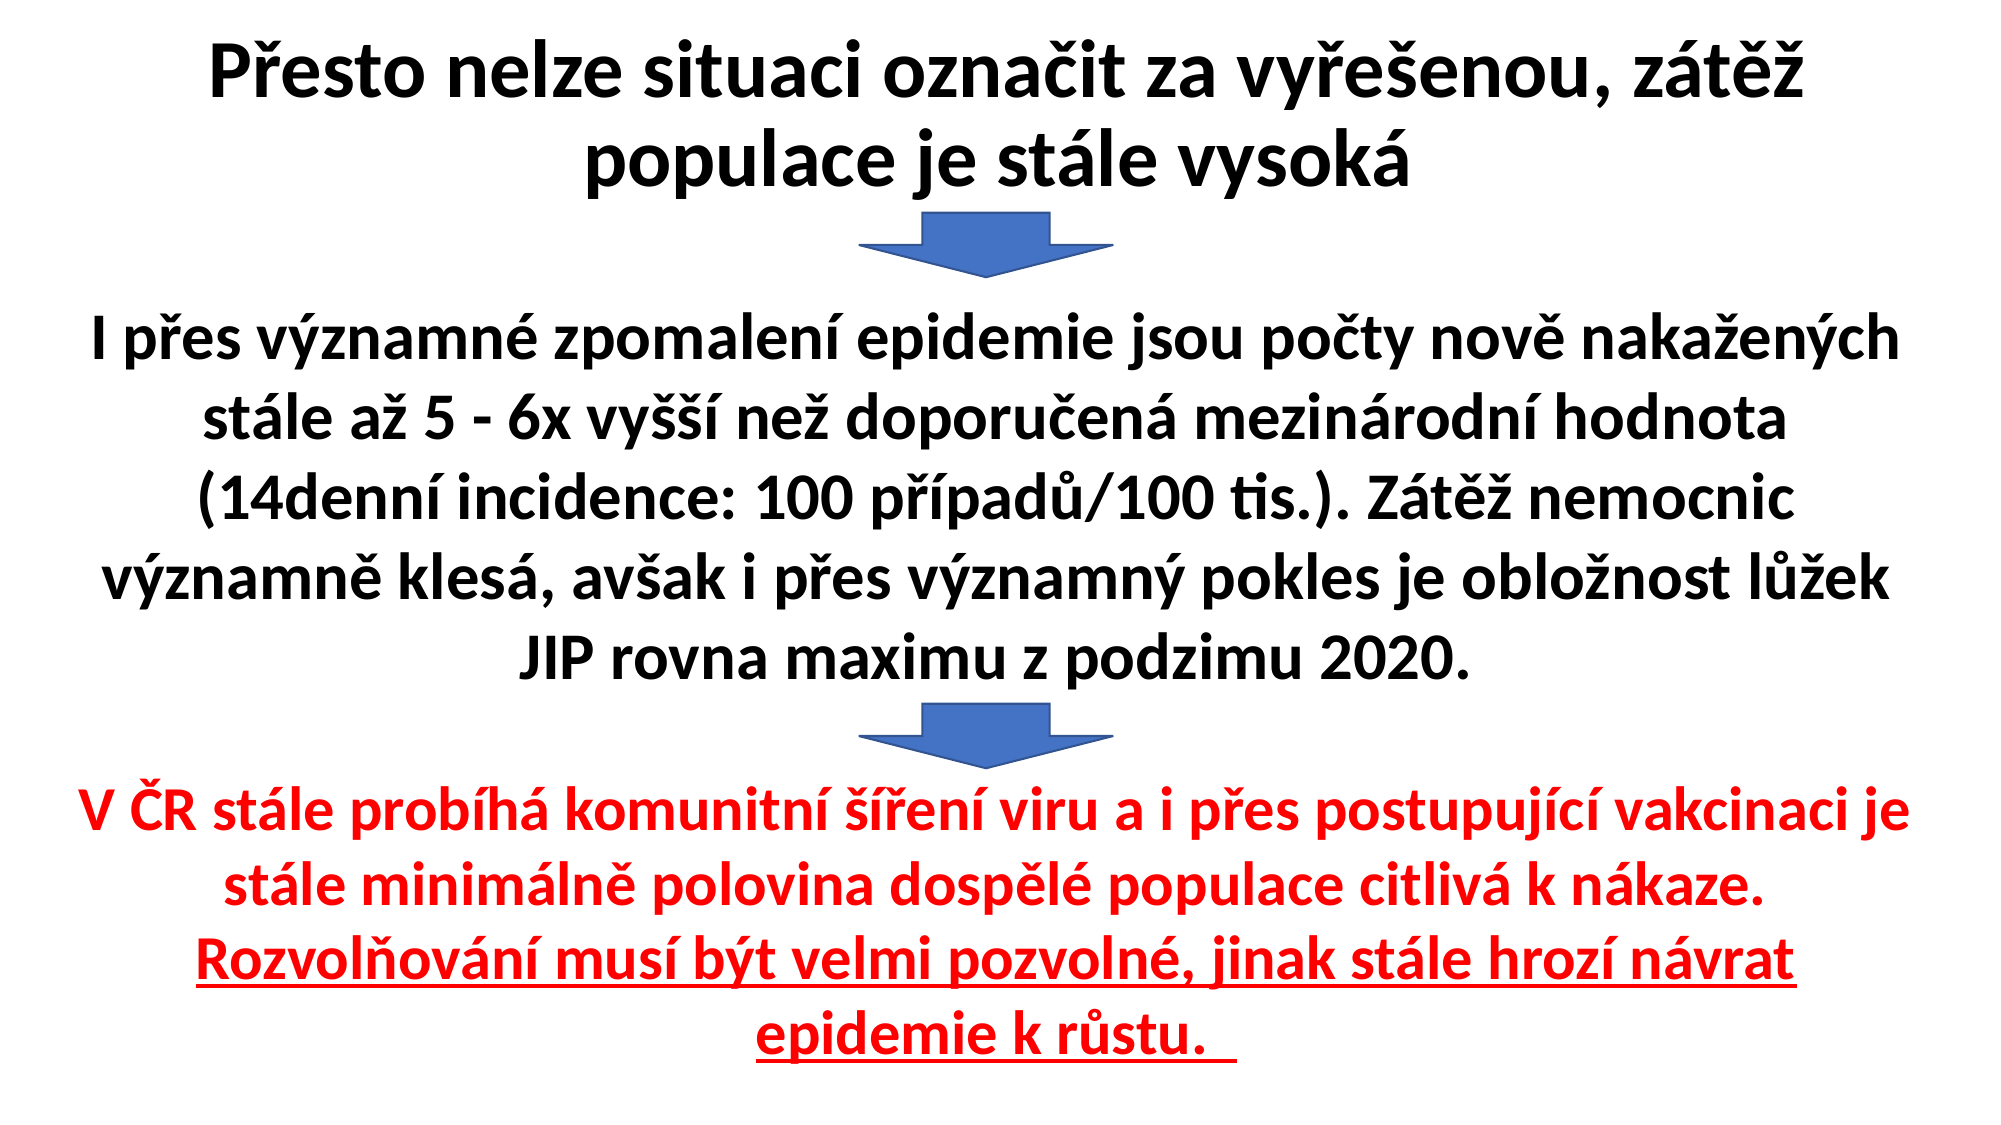

Přesto nelze situaci označit za vyřešenou, zátěž populace je stále vysoká

I přes významné zpomalení epidemie jsou počty nově nakažených stále až 5 - 6x vyšší než doporučená mezinárodní hodnota (14denní incidence: 100 případů/100 tis.). Zátěž nemocnic významně klesá, avšak i přes významný pokles je obložnost lůžek JIP rovna maximu z podzimu 2020.

V ČR stále probíhá komunitní šíření viru a i přes postupující vakcinaci je stále minimálně polovina dospělé populace citlivá k nákaze. Rozvolňování musí být velmi pozvolné, jinak stále hrozí návrat epidemie k růstu.